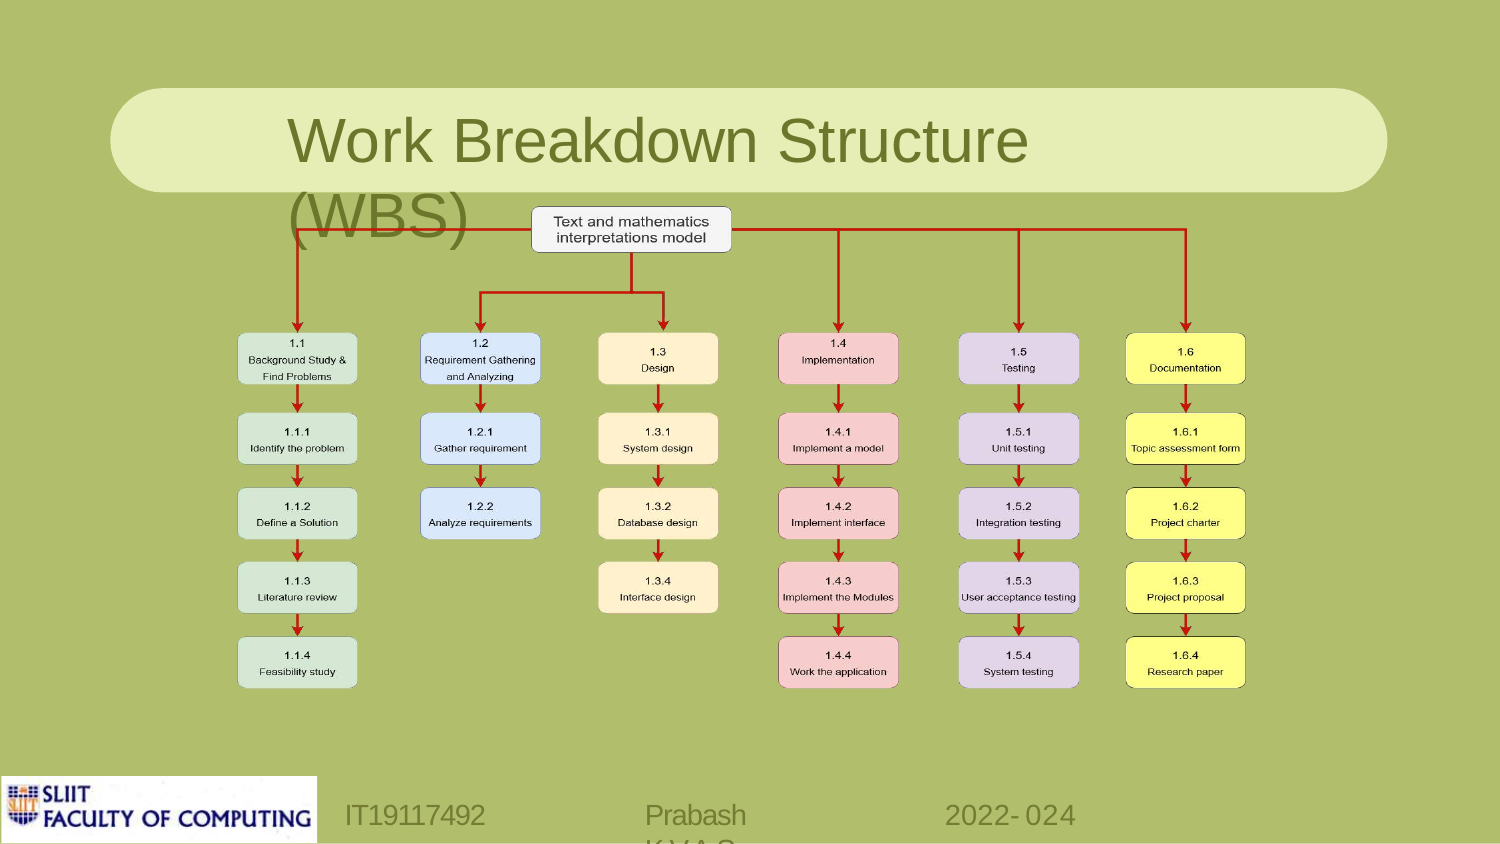

# Work Breakdown Structure (WBS)

IT19117492
Prabash K.V.A.S
2022-024